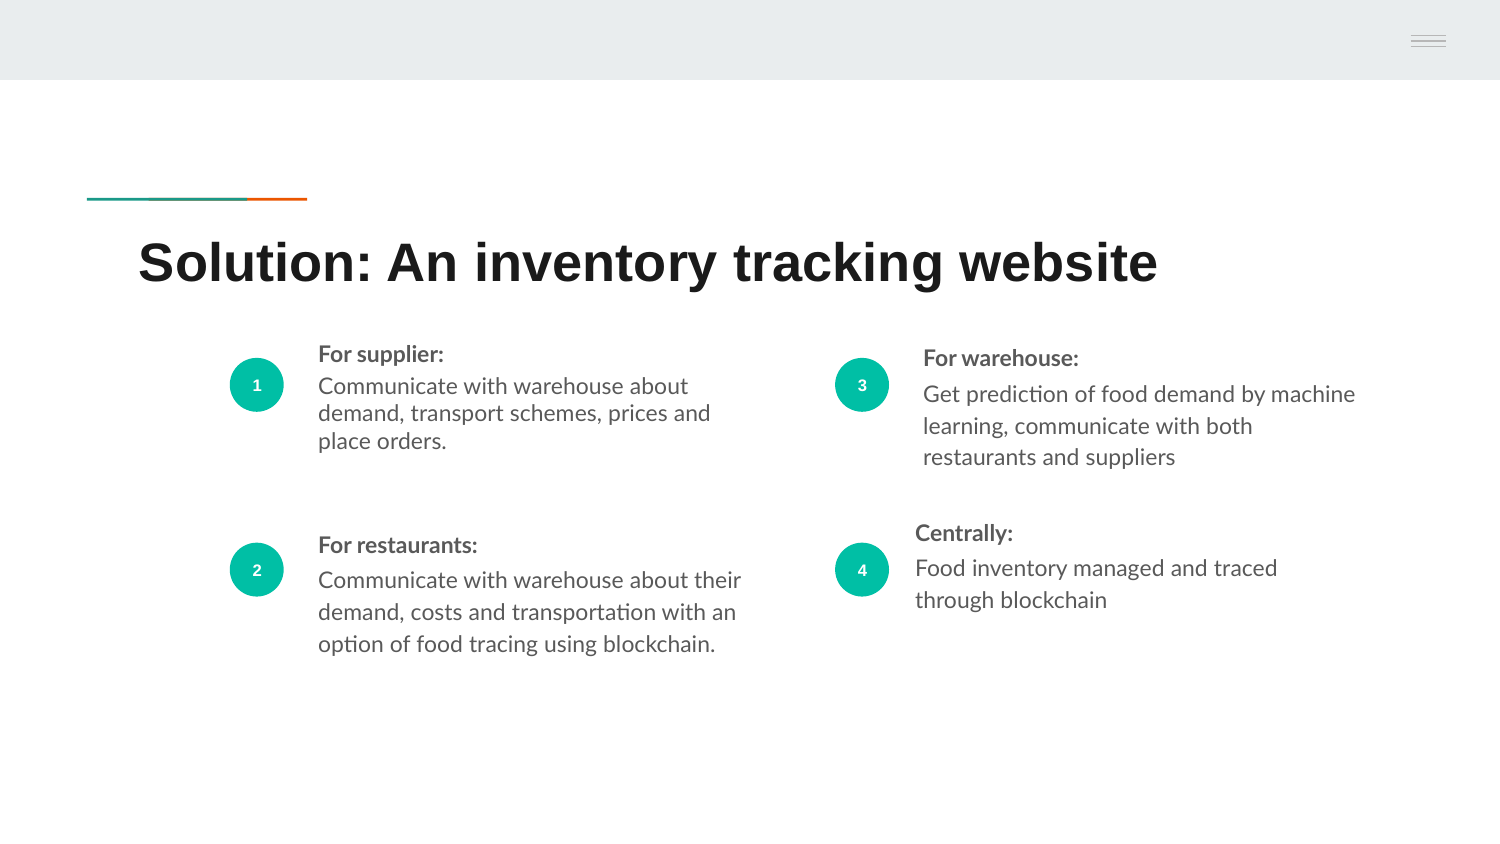

# Solution: An inventory tracking website
For supplier:
Communicate with warehouse about demand, transport schemes, prices and place orders.
For warehouse:
Get prediction of food demand by machine learning, communicate with both restaurants and suppliers
1
3
Centrally:
Food inventory managed and traced through blockchain
For restaurants:
Communicate with warehouse about their demand, costs and transportation with an option of food tracing using blockchain.
2
4